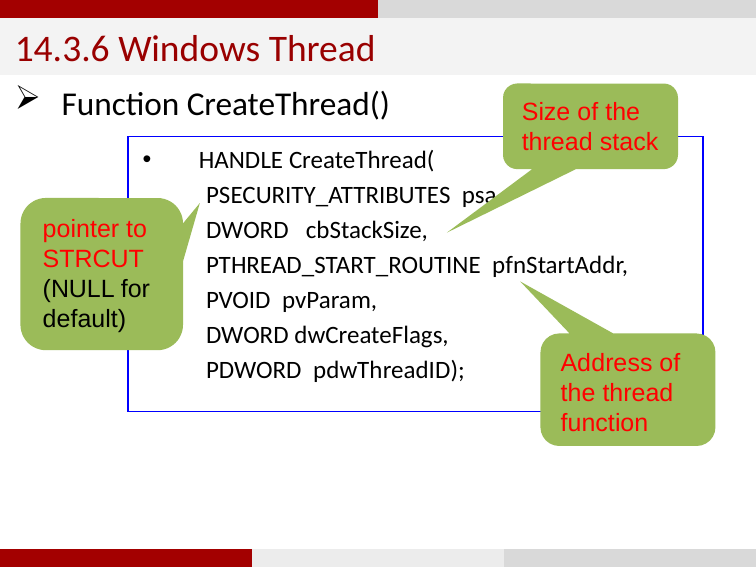

14.3.6 Windows Thread
Function CreateThread()

Size of the thread stack
HANDLE CreateThread(
           PSECURITY_ATTRIBUTES  psa,
           DWORD   cbStackSize,
           PTHREAD_START_ROUTINE  pfnStartAddr,
           PVOID  pvParam,
           DWORD dwCreateFlags,
           PDWORD  pdwThreadID);
pointer to STRCUT (NULL for default)
Address of the thread function

109